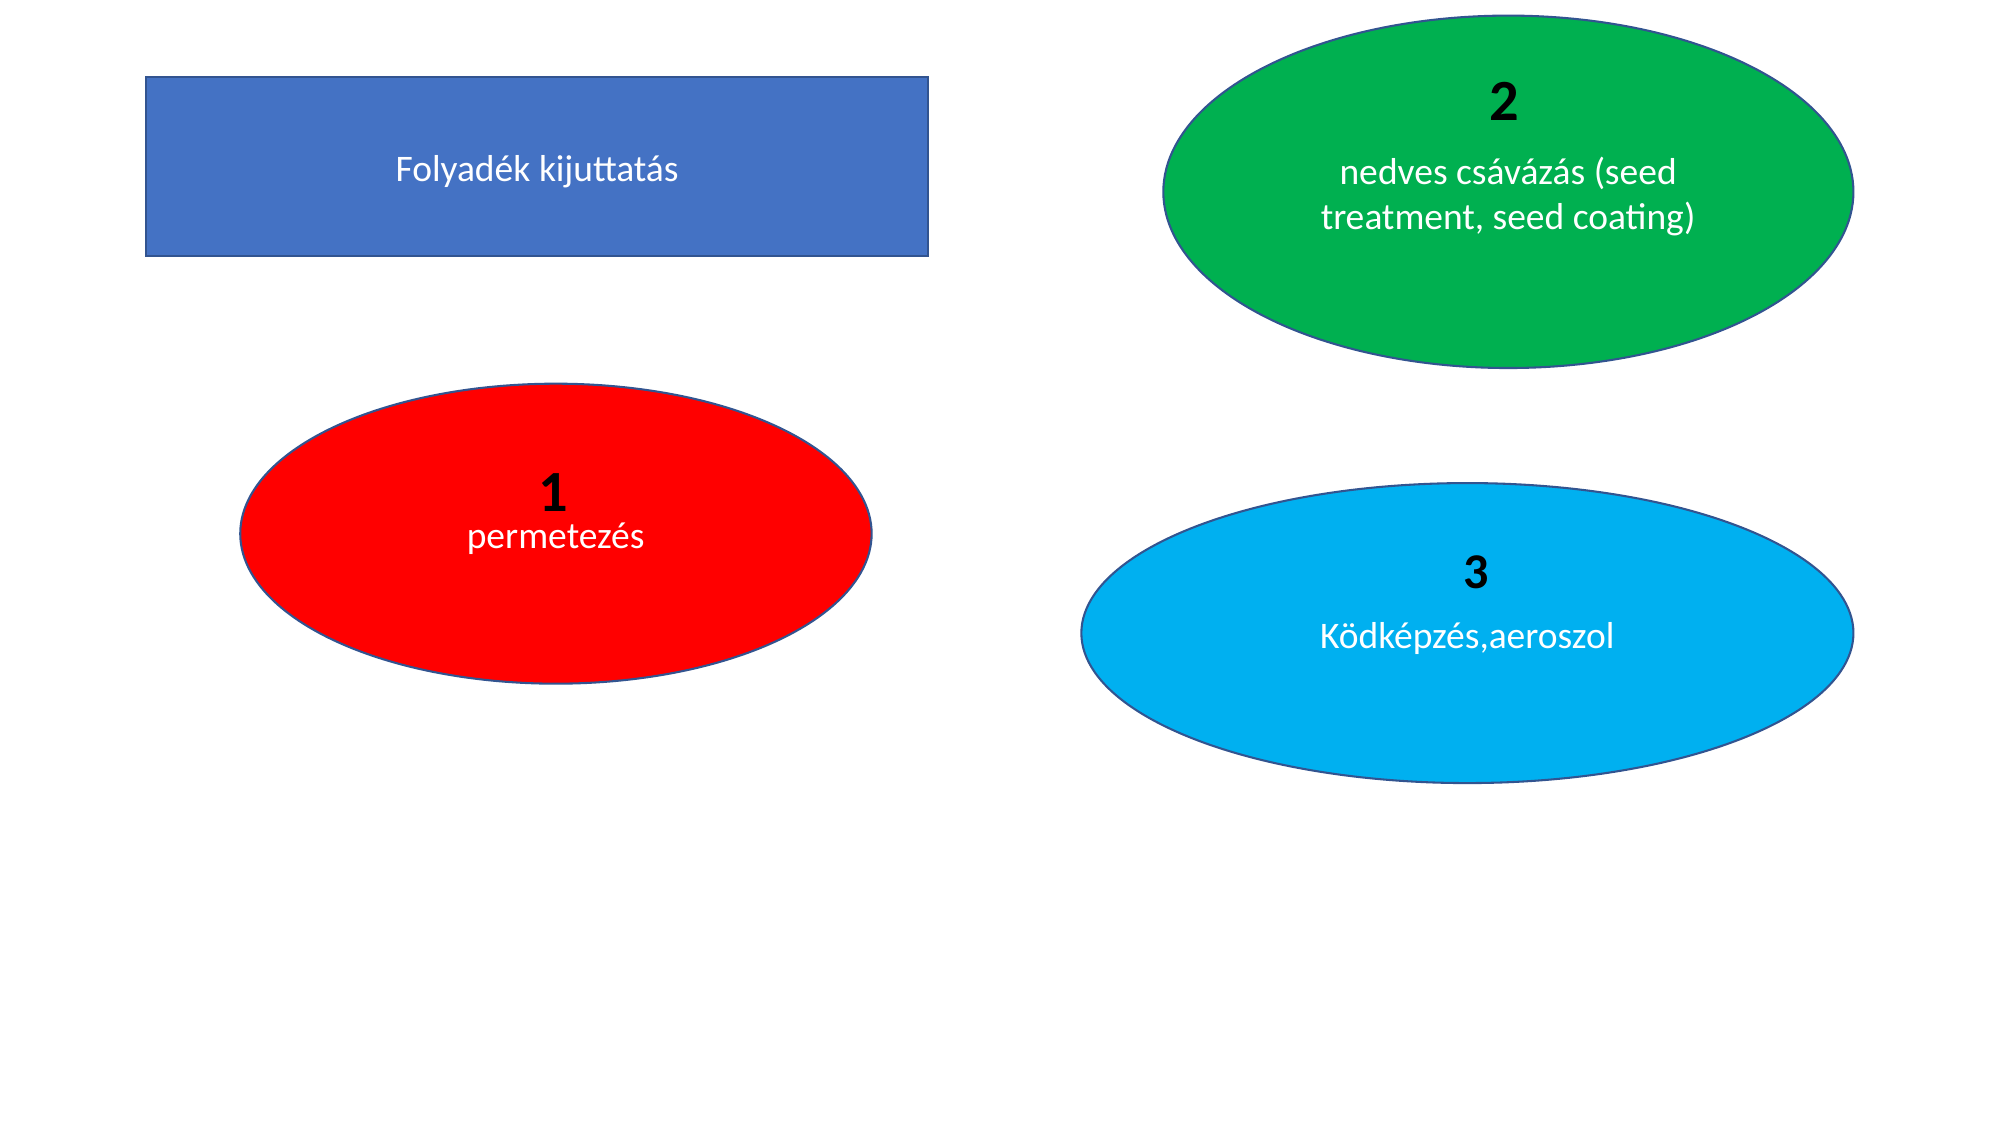

nedves csávázás (seed treatment, seed coating)
2
Folyadék kijuttatás
permetezés
1
Ködképzés,aeroszol
3